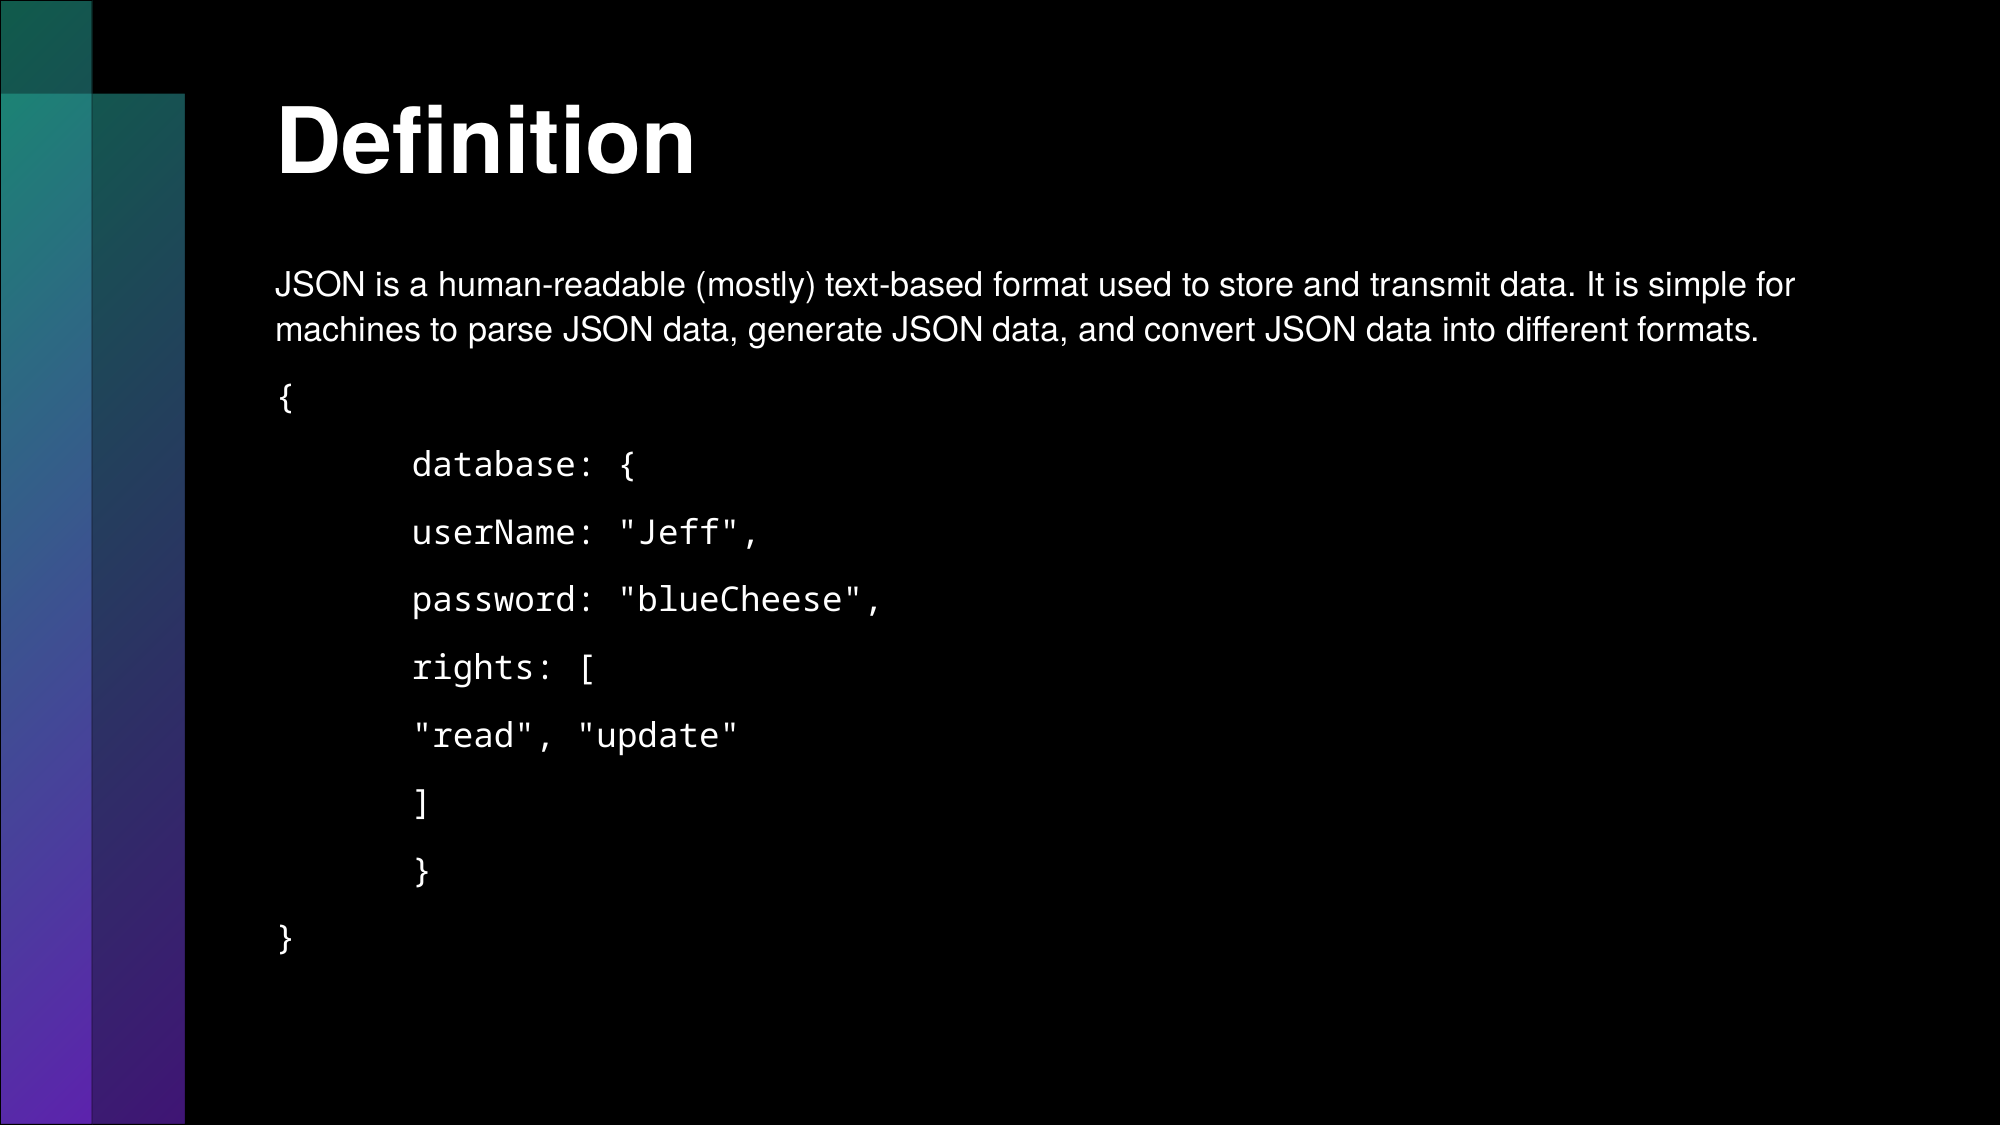

# Definition
JSON is a human-readable (mostly) text-based format used to store and transmit data. It is simple for machines to parse JSON data, generate JSON data, and convert JSON data into different formats.
{
	database: {
		userName: "Jeff",
		password: "blueCheese",
		rights: [
			"read", "update"
		]
	}
}